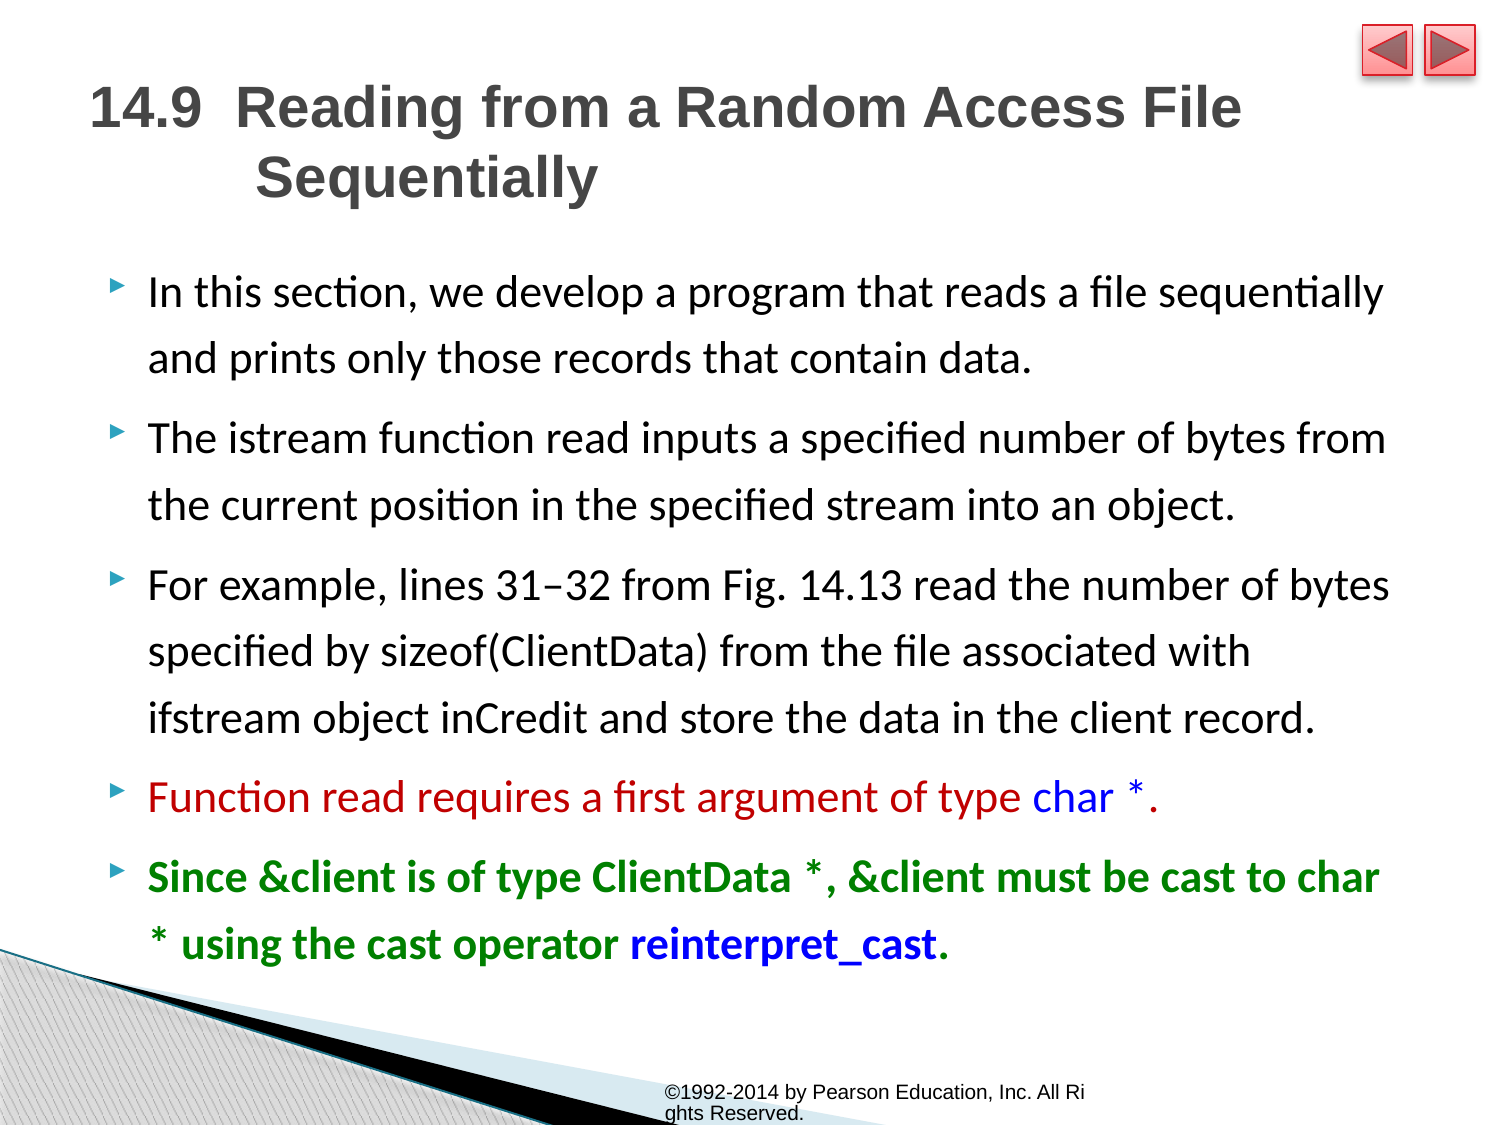

# 14.9  Reading from a Random Access File Sequentially
In this section, we develop a program that reads a file sequentially and prints only those records that contain data.
The istream function read inputs a specified number of bytes from the current position in the specified stream into an object.
For example, lines 31–32 from Fig. 14.13 read the number of bytes specified by sizeof(ClientData) from the file associated with ifstream object inCredit and store the data in the client record.
Function read requires a first argument of type char *.
Since &client is of type ClientData *, &client must be cast to char * using the cast operator reinterpret_cast.
©1992-2014 by Pearson Education, Inc. All Rights Reserved.